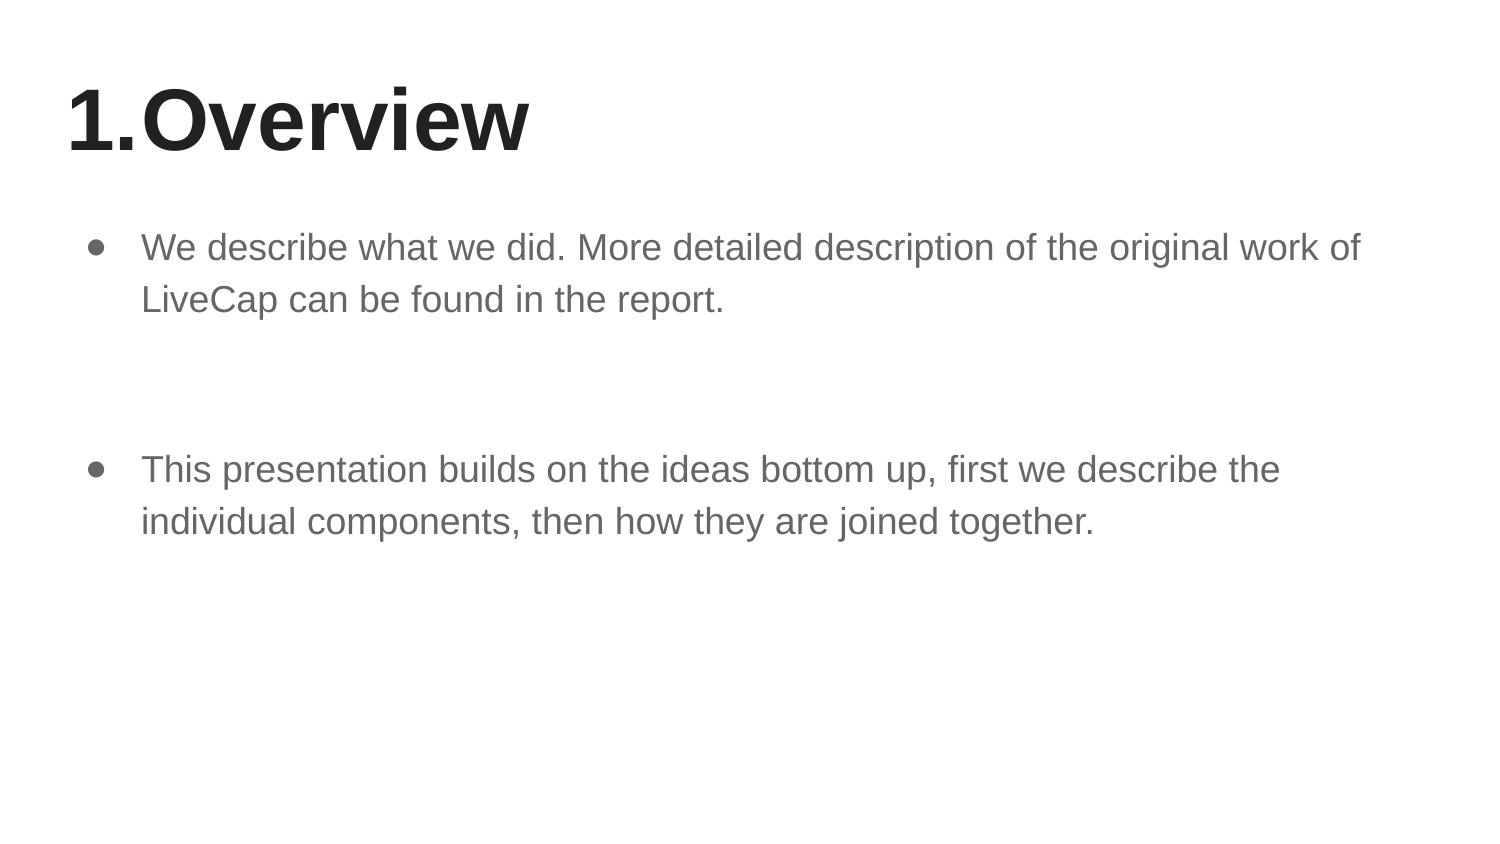

# Overview
We describe what we did. More detailed description of the original work of LiveCap can be found in the report.

This presentation builds on the ideas bottom up, first we describe the individual components, then how they are joined together.